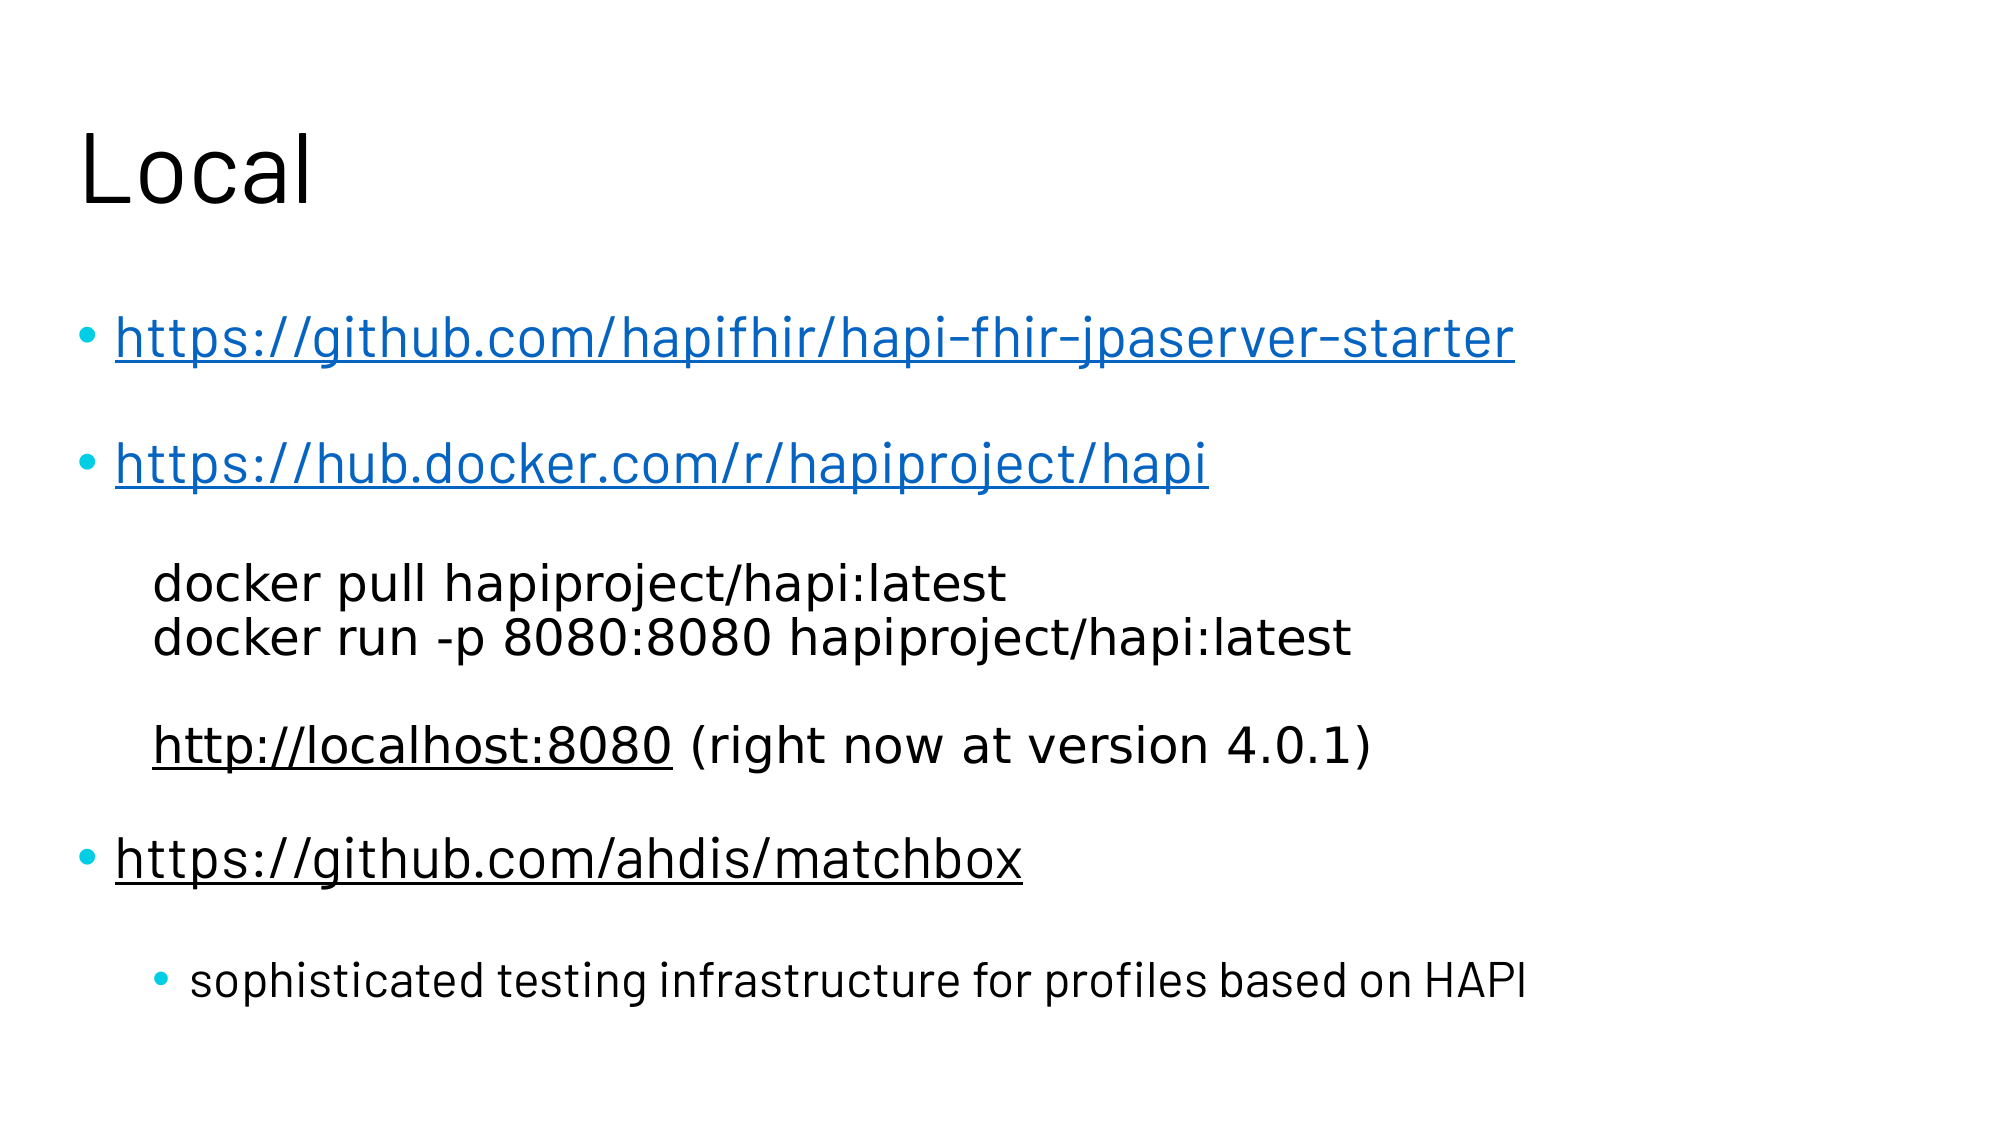

# Local
https://github.com/hapifhir/hapi-fhir-jpaserver-starter

https://hub.docker.com/r/hapiproject/hapi

docker pull hapiproject/hapi:latest
docker run -p 8080:8080 hapiproject/hapi:latest

http://localhost:8080 (right now at version 4.0.1)
https://github.com/ahdis/matchbox
sophisticated testing infrastructure for profiles based on HAPI